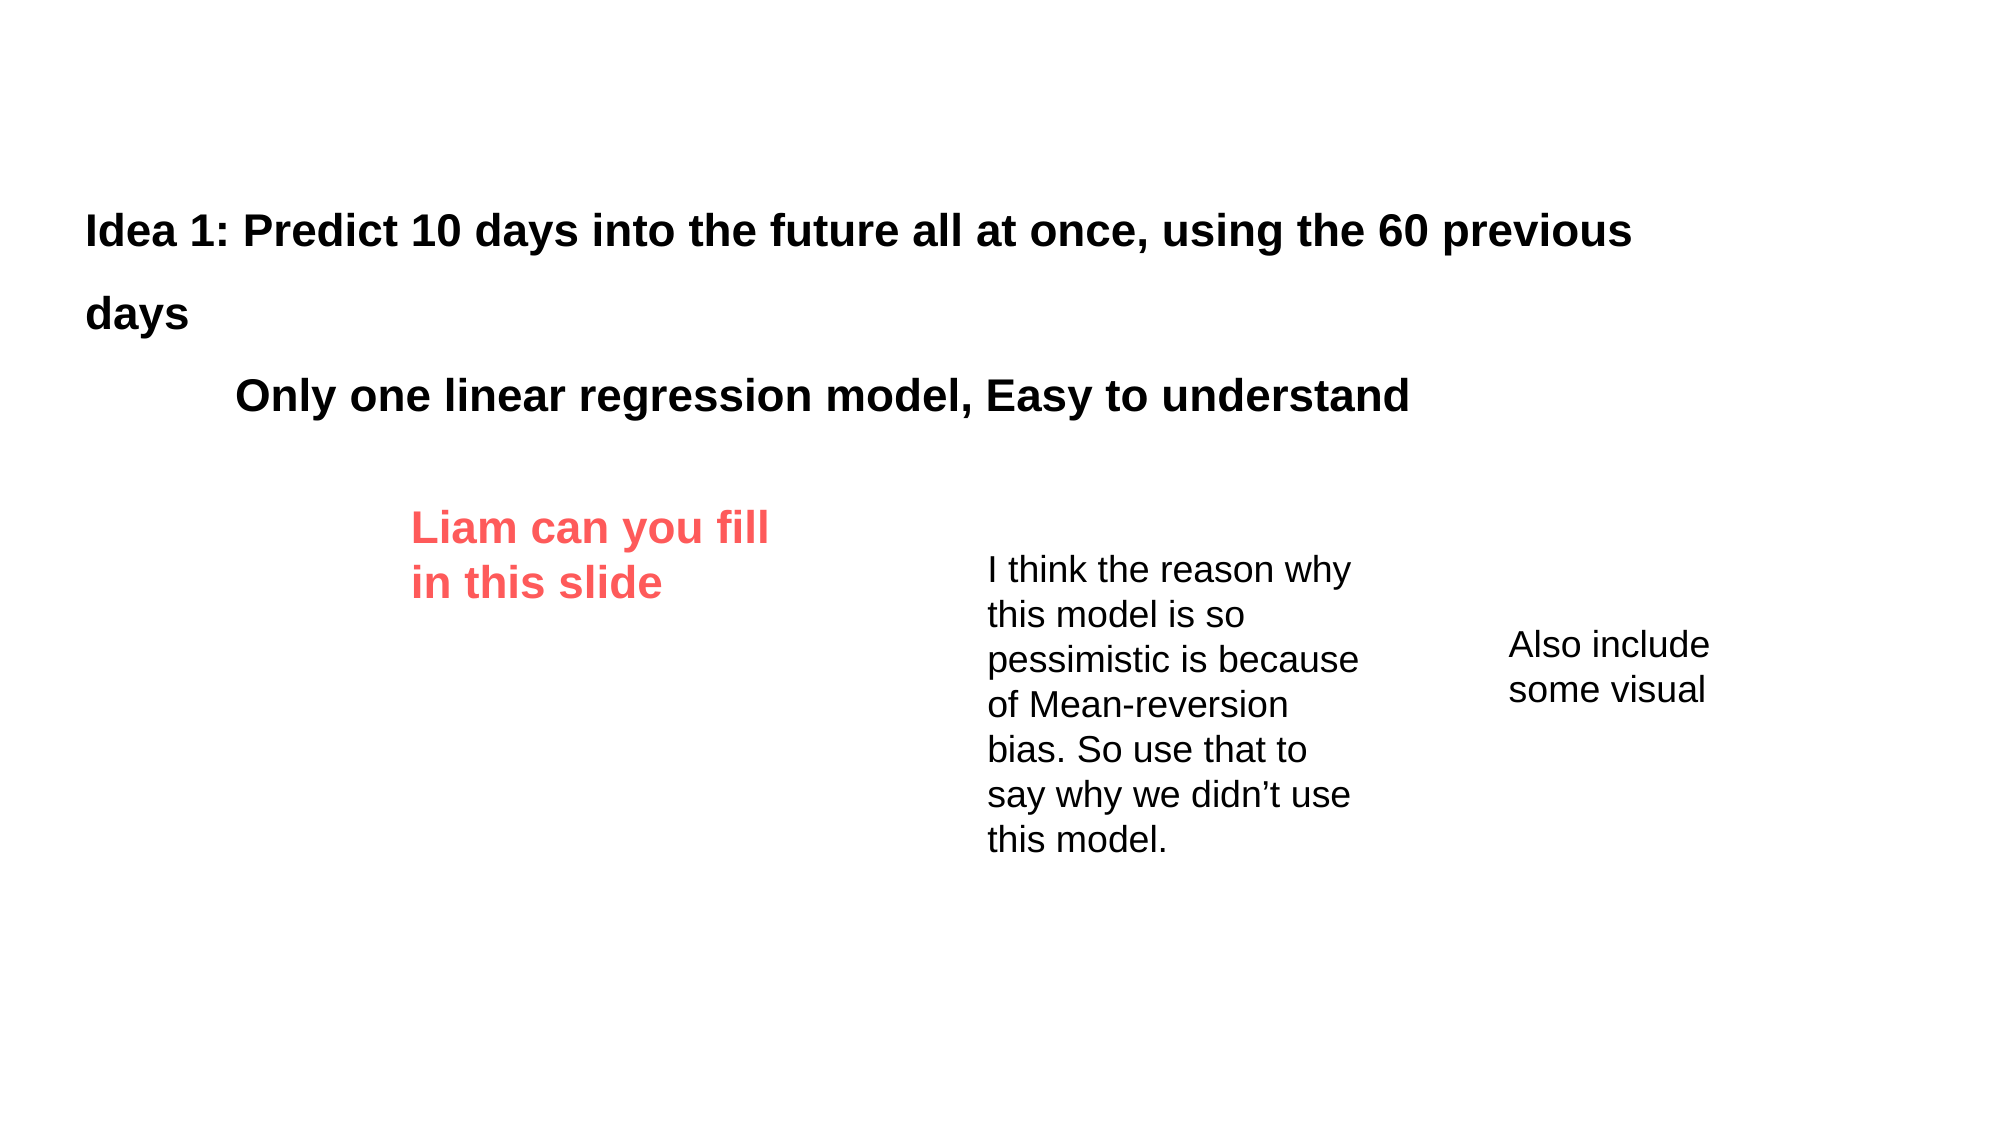

Idea 1: Predict 10 days into the future all at once, using the 60 previous days
	Only one linear regression model, Easy to understand
Liam can you fill in this slide
I think the reason why this model is so pessimistic is because of Mean-reversion bias. So use that to say why we didn’t use this model.
Also include some visual